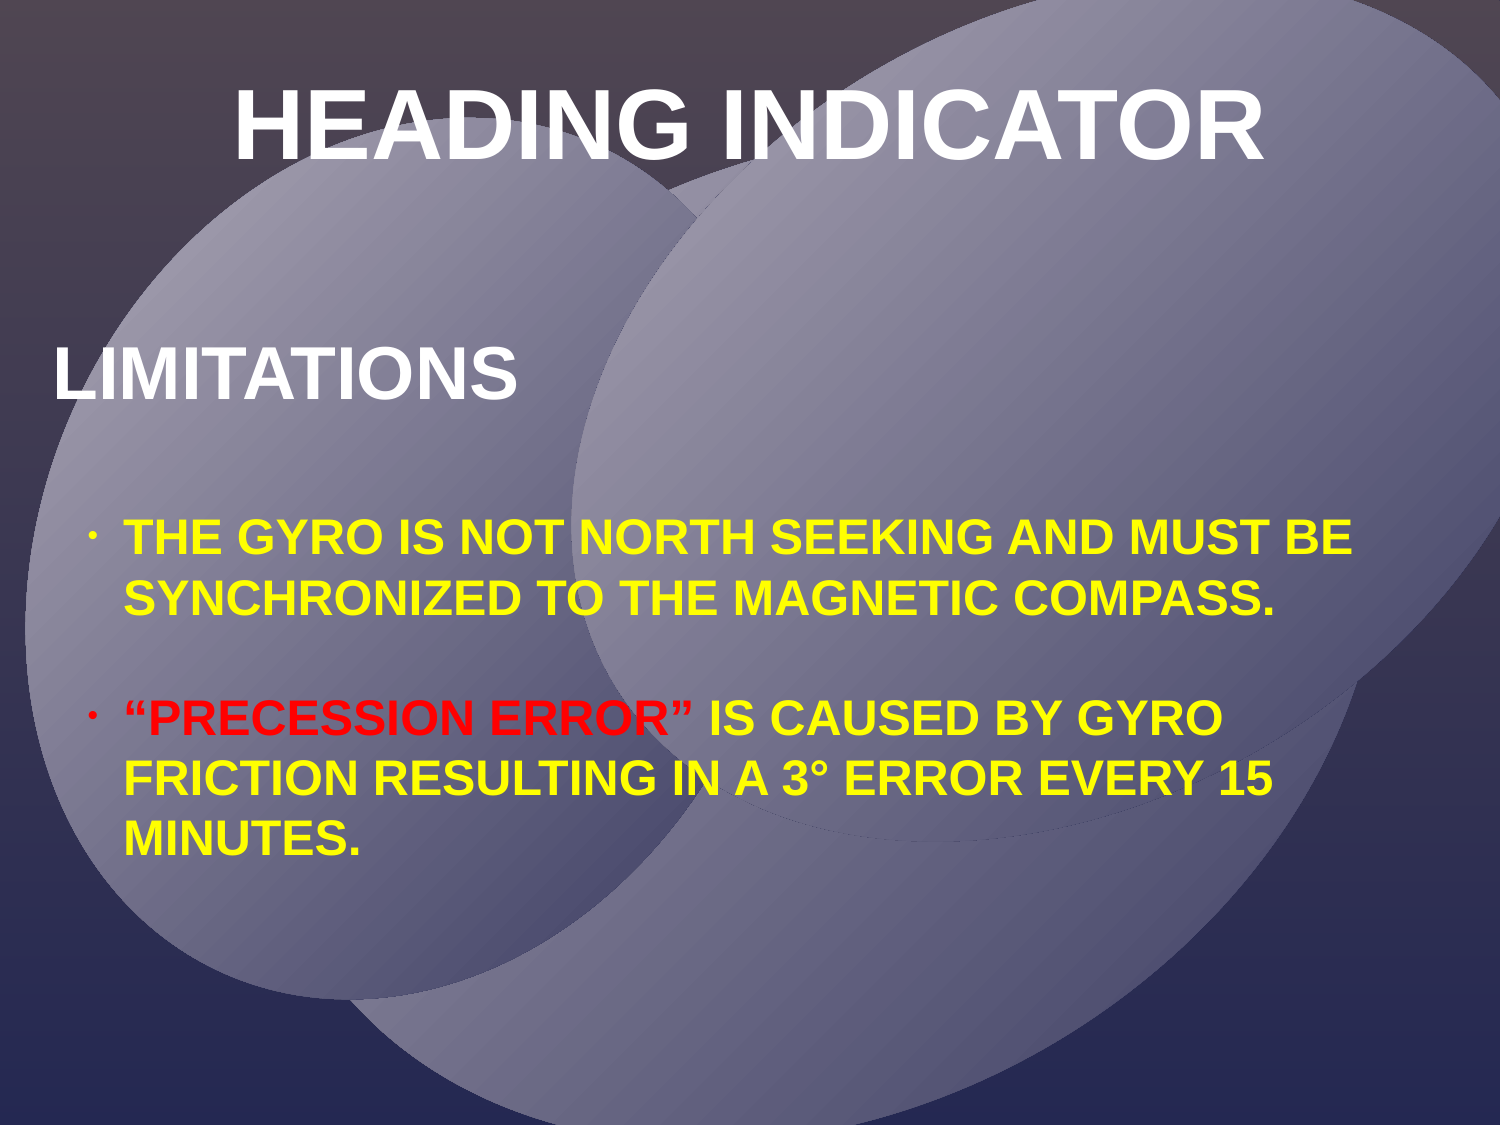

HEADING INDICATOR
LIMITATIONS

THE GYRO IS NOT NORTH SEEKING AND MUST BE SYNCHRONIZED TO THE MAGNETIC COMPASS.

“PRECESSION ERROR” IS CAUSED BY GYRO FRICTION RESULTING IN A 3° ERROR EVERY 15 MINUTES.